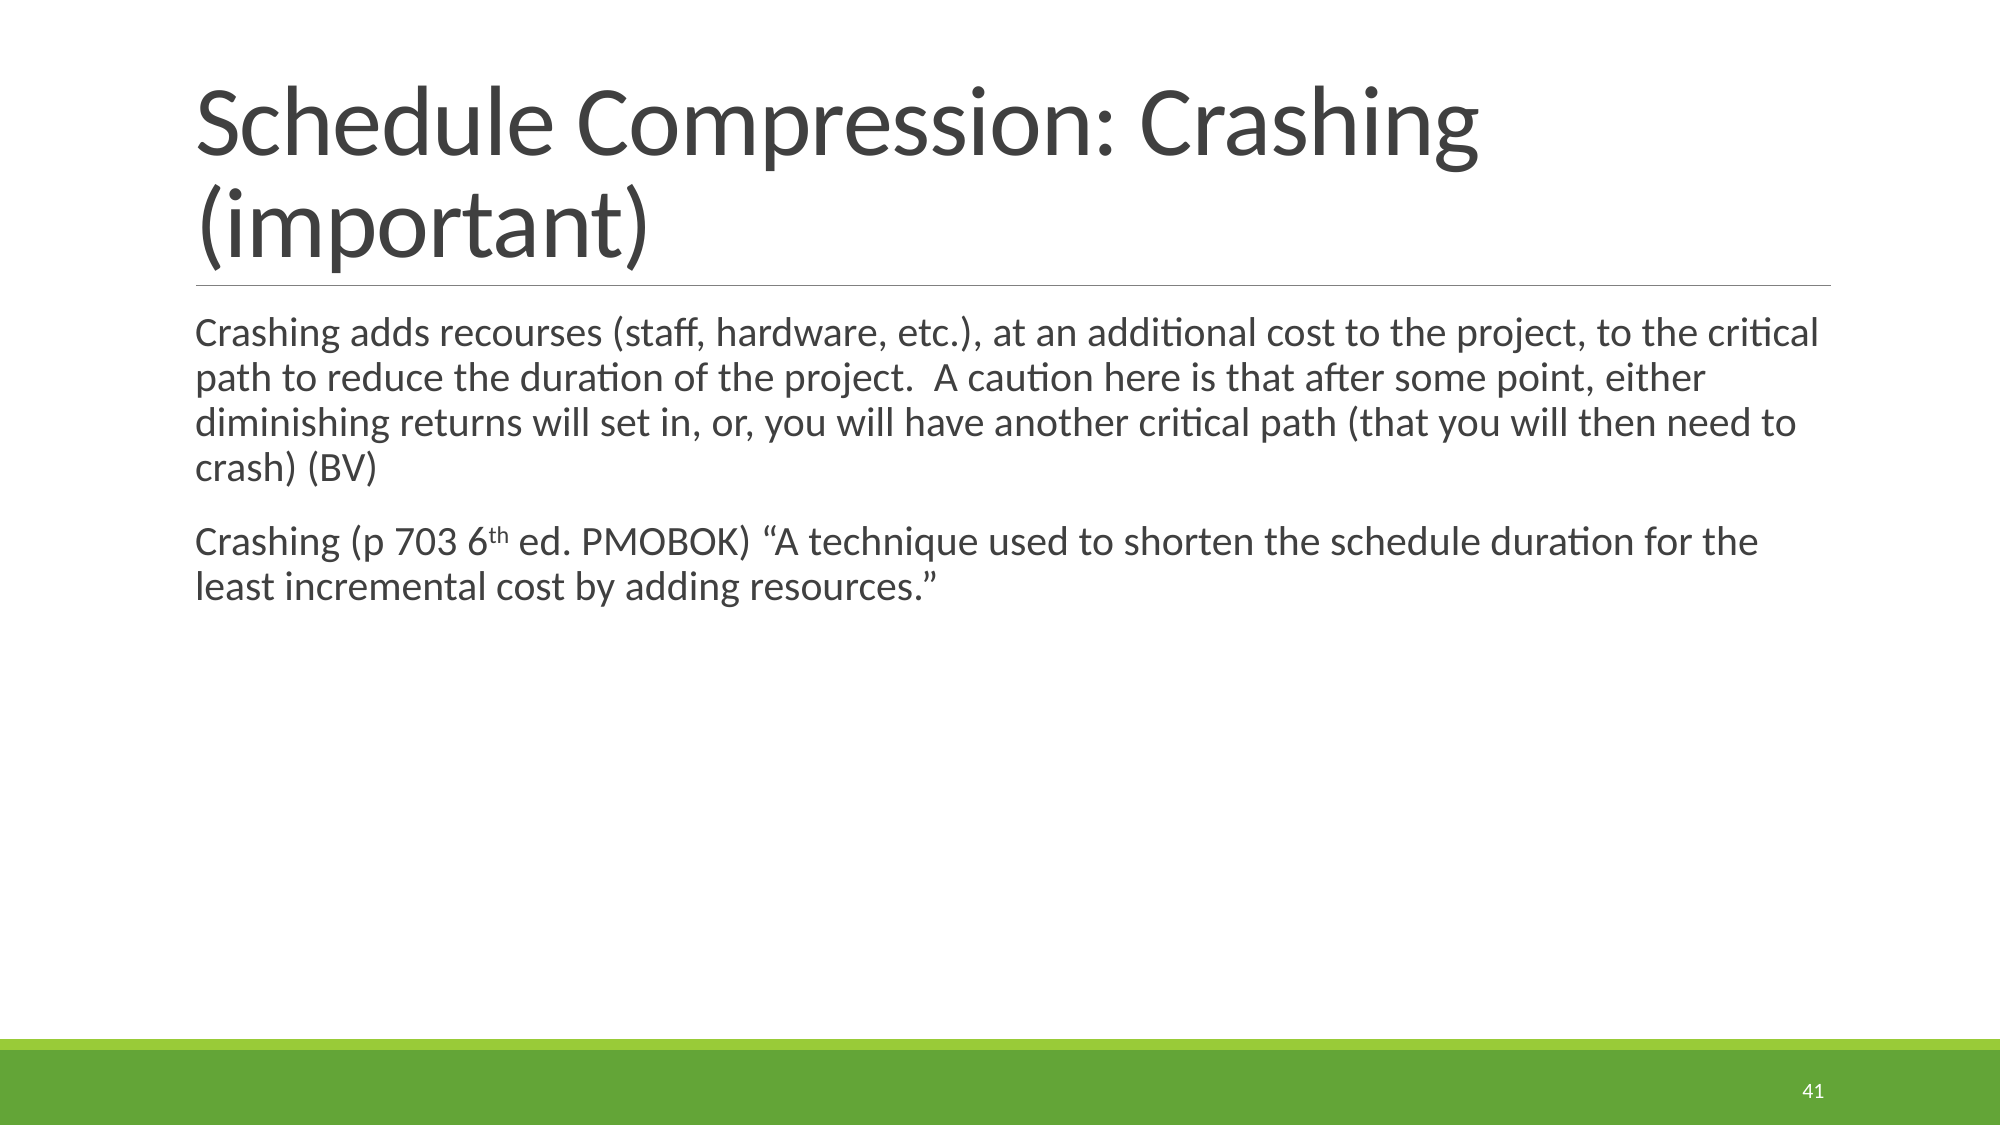

# Schedule Compression: Crashing  (important)
Crashing adds recourses (staff, hardware, etc.), at an additional cost to the project, to the critical path to reduce the duration of the project.  A caution here is that after some point, either diminishing returns will set in, or, you will have another critical path (that you will then need to crash) (BV)
Crashing (p 703 6th ed. PMOBOK) “A technique used to shorten the schedule duration for the least incremental cost by adding resources.”

41